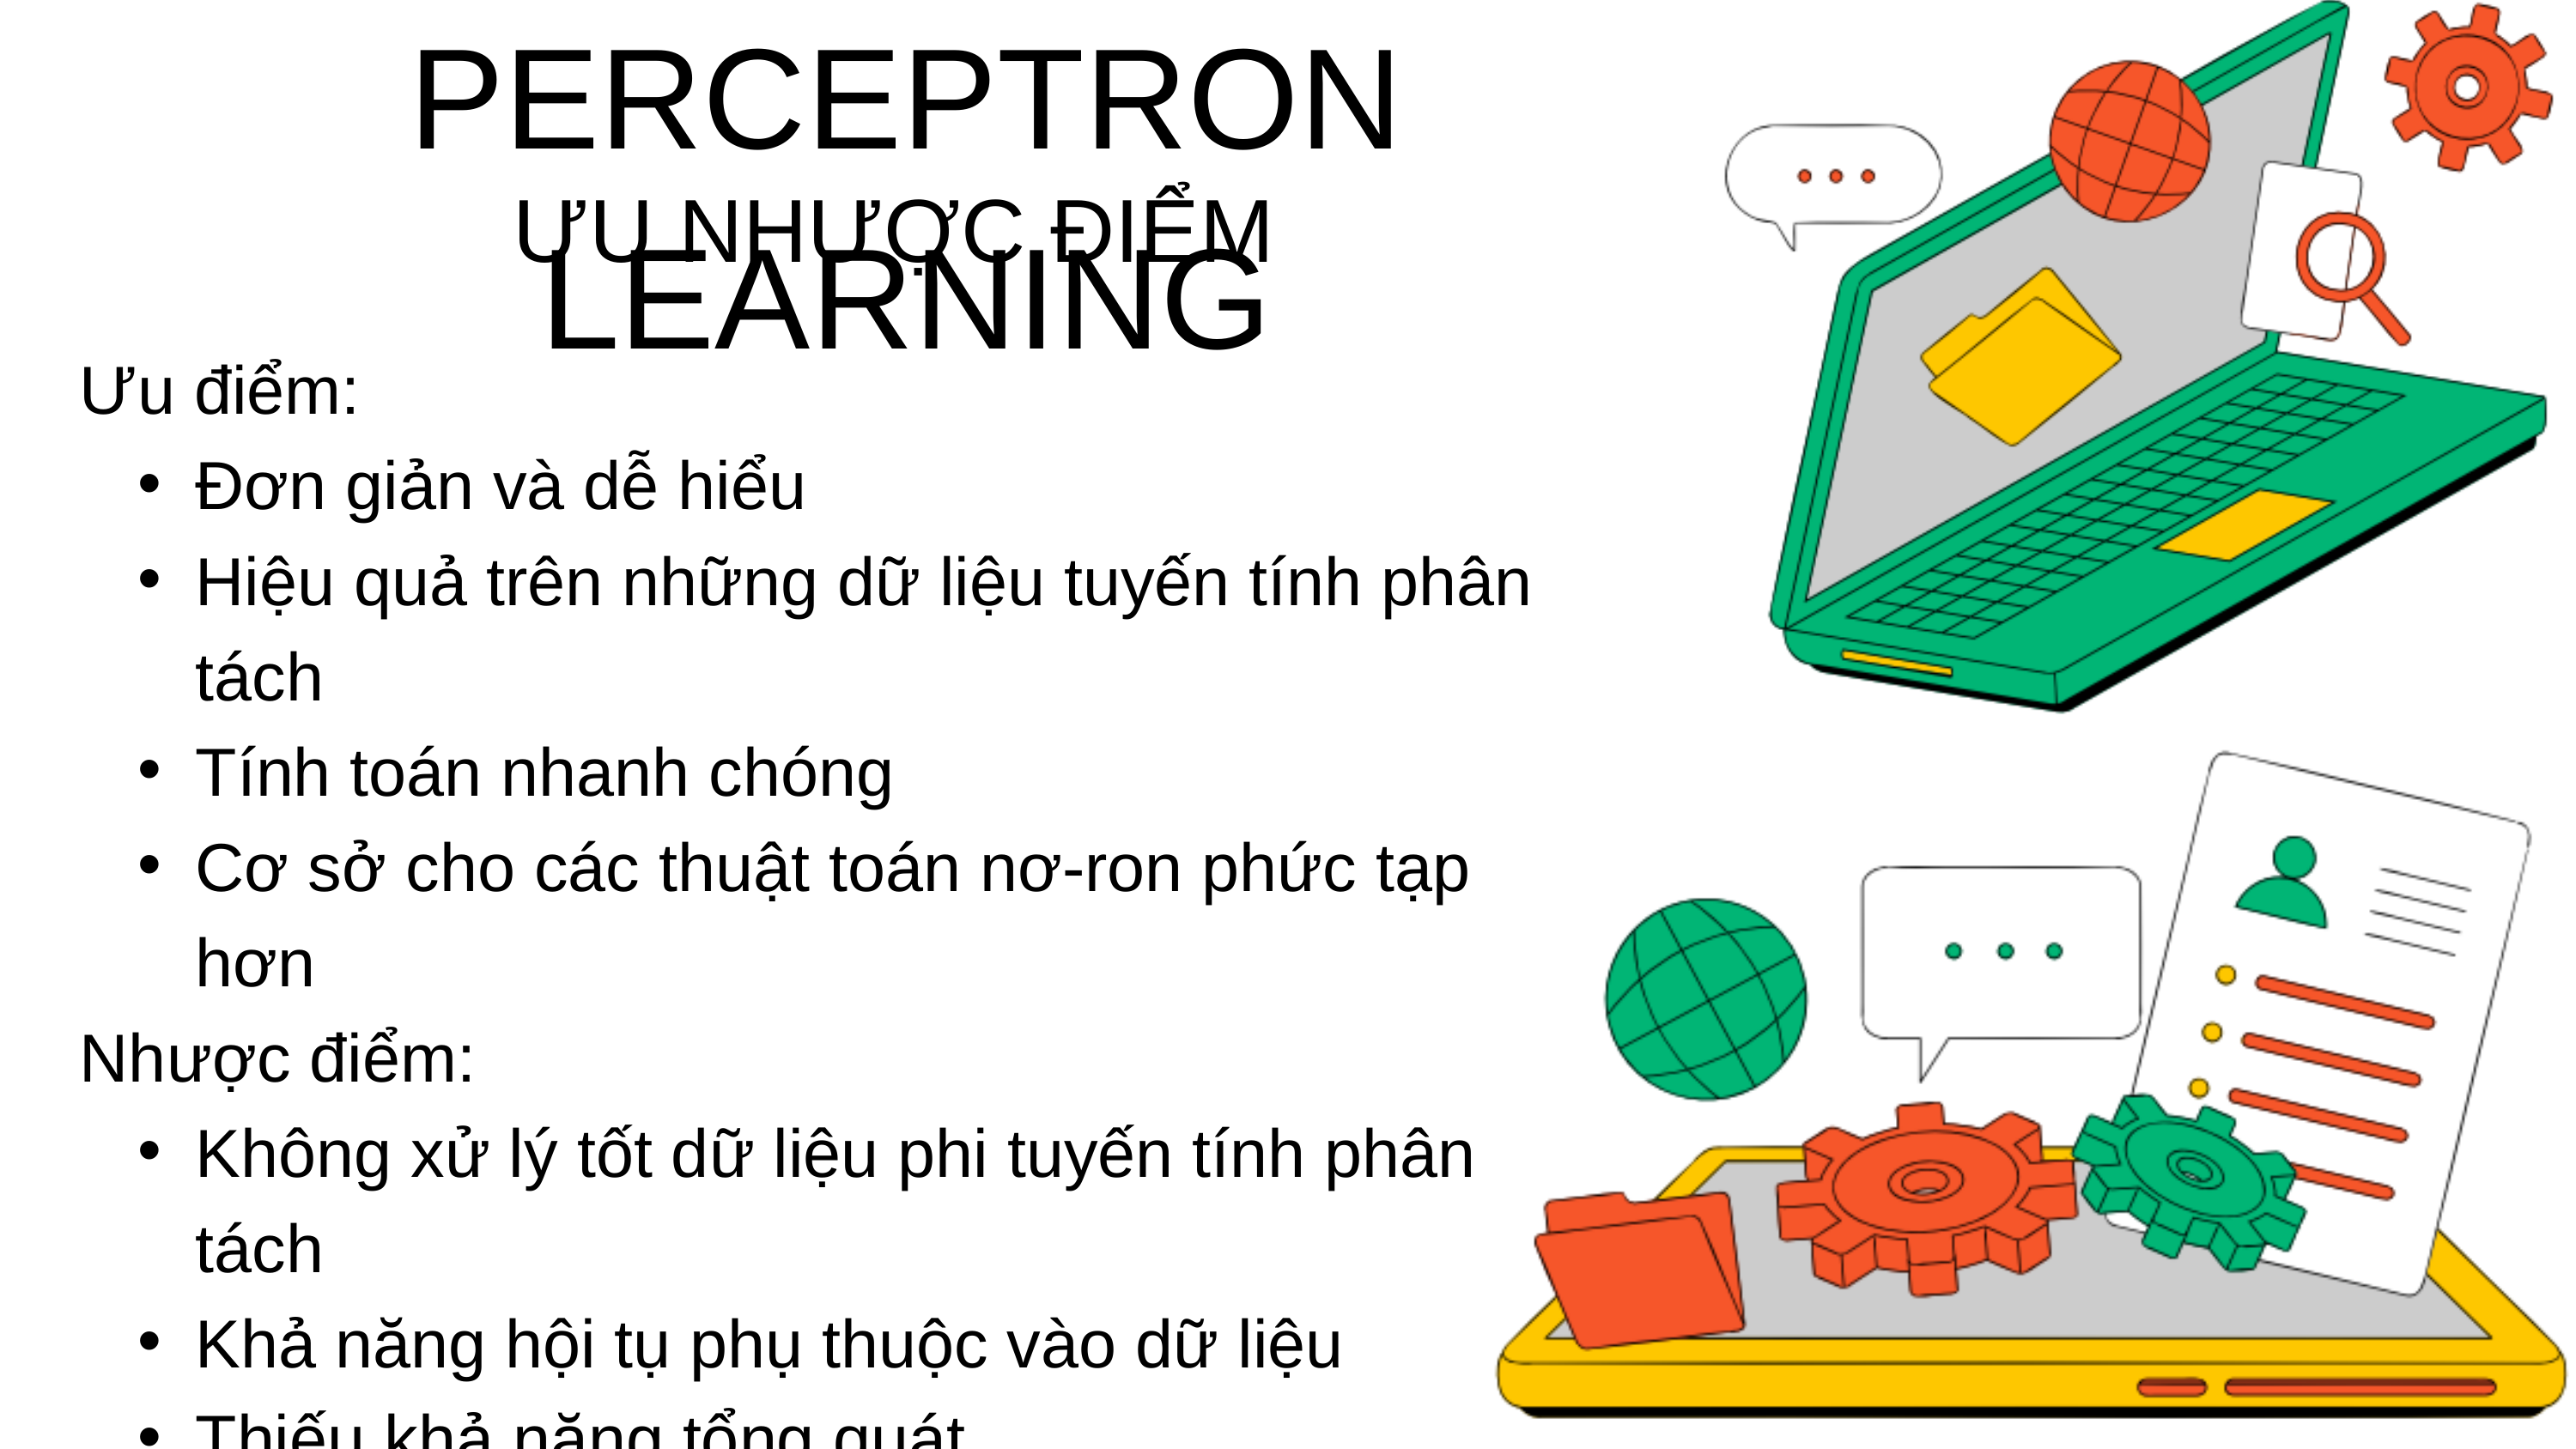

PERCEPTRON LEARNING
ƯU NHƯỢC ĐIỂM
Ưu điểm:
Đơn giản và dễ hiểu
Hiệu quả trên những dữ liệu tuyến tính phân tách
Tính toán nhanh chóng
Cơ sở cho các thuật toán nơ-ron phức tạp hơn
Nhược điểm:
Không xử lý tốt dữ liệu phi tuyến tính phân tách
Khả năng hội tụ phụ thuộc vào dữ liệu
Thiếu khả năng tổng quát
Cập nhật trọng số không tối ưu